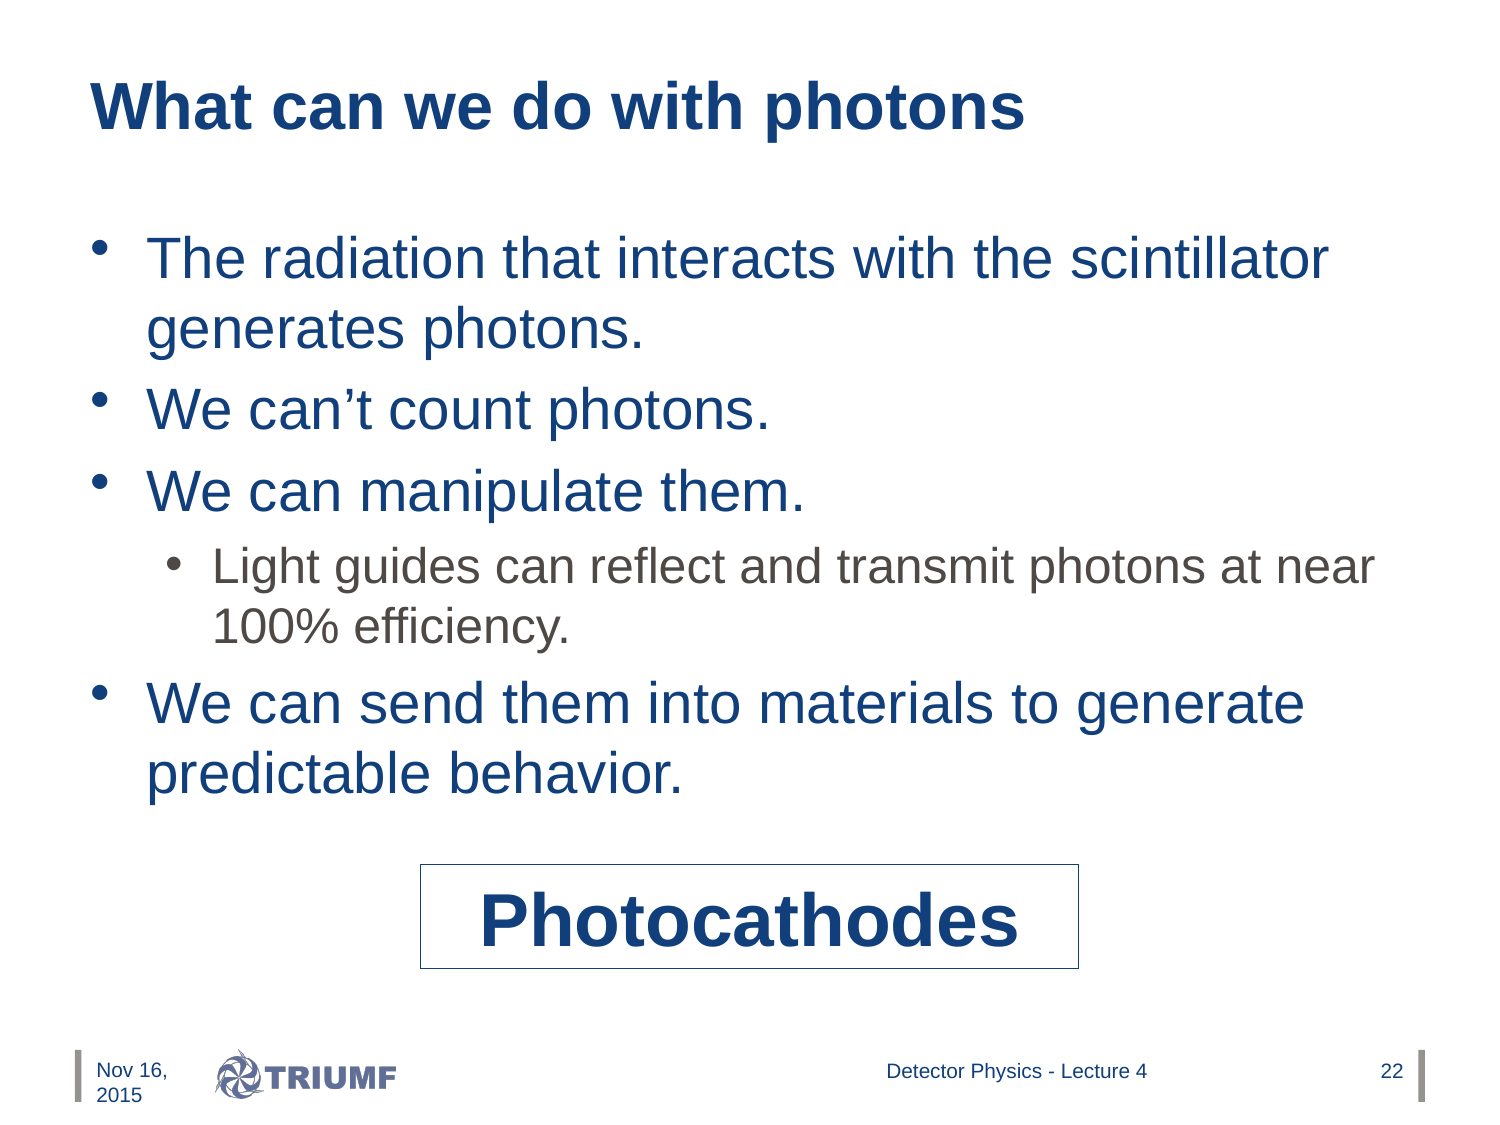

# What can we do with photons
The radiation that interacts with the scintillator generates photons.
We can’t count photons.
We can manipulate them.
Light guides can reflect and transmit photons at near 100% efficiency.
We can send them into materials to generate predictable behavior.
Photocathodes
Nov 16, 2015
Detector Physics - Lecture 4
22